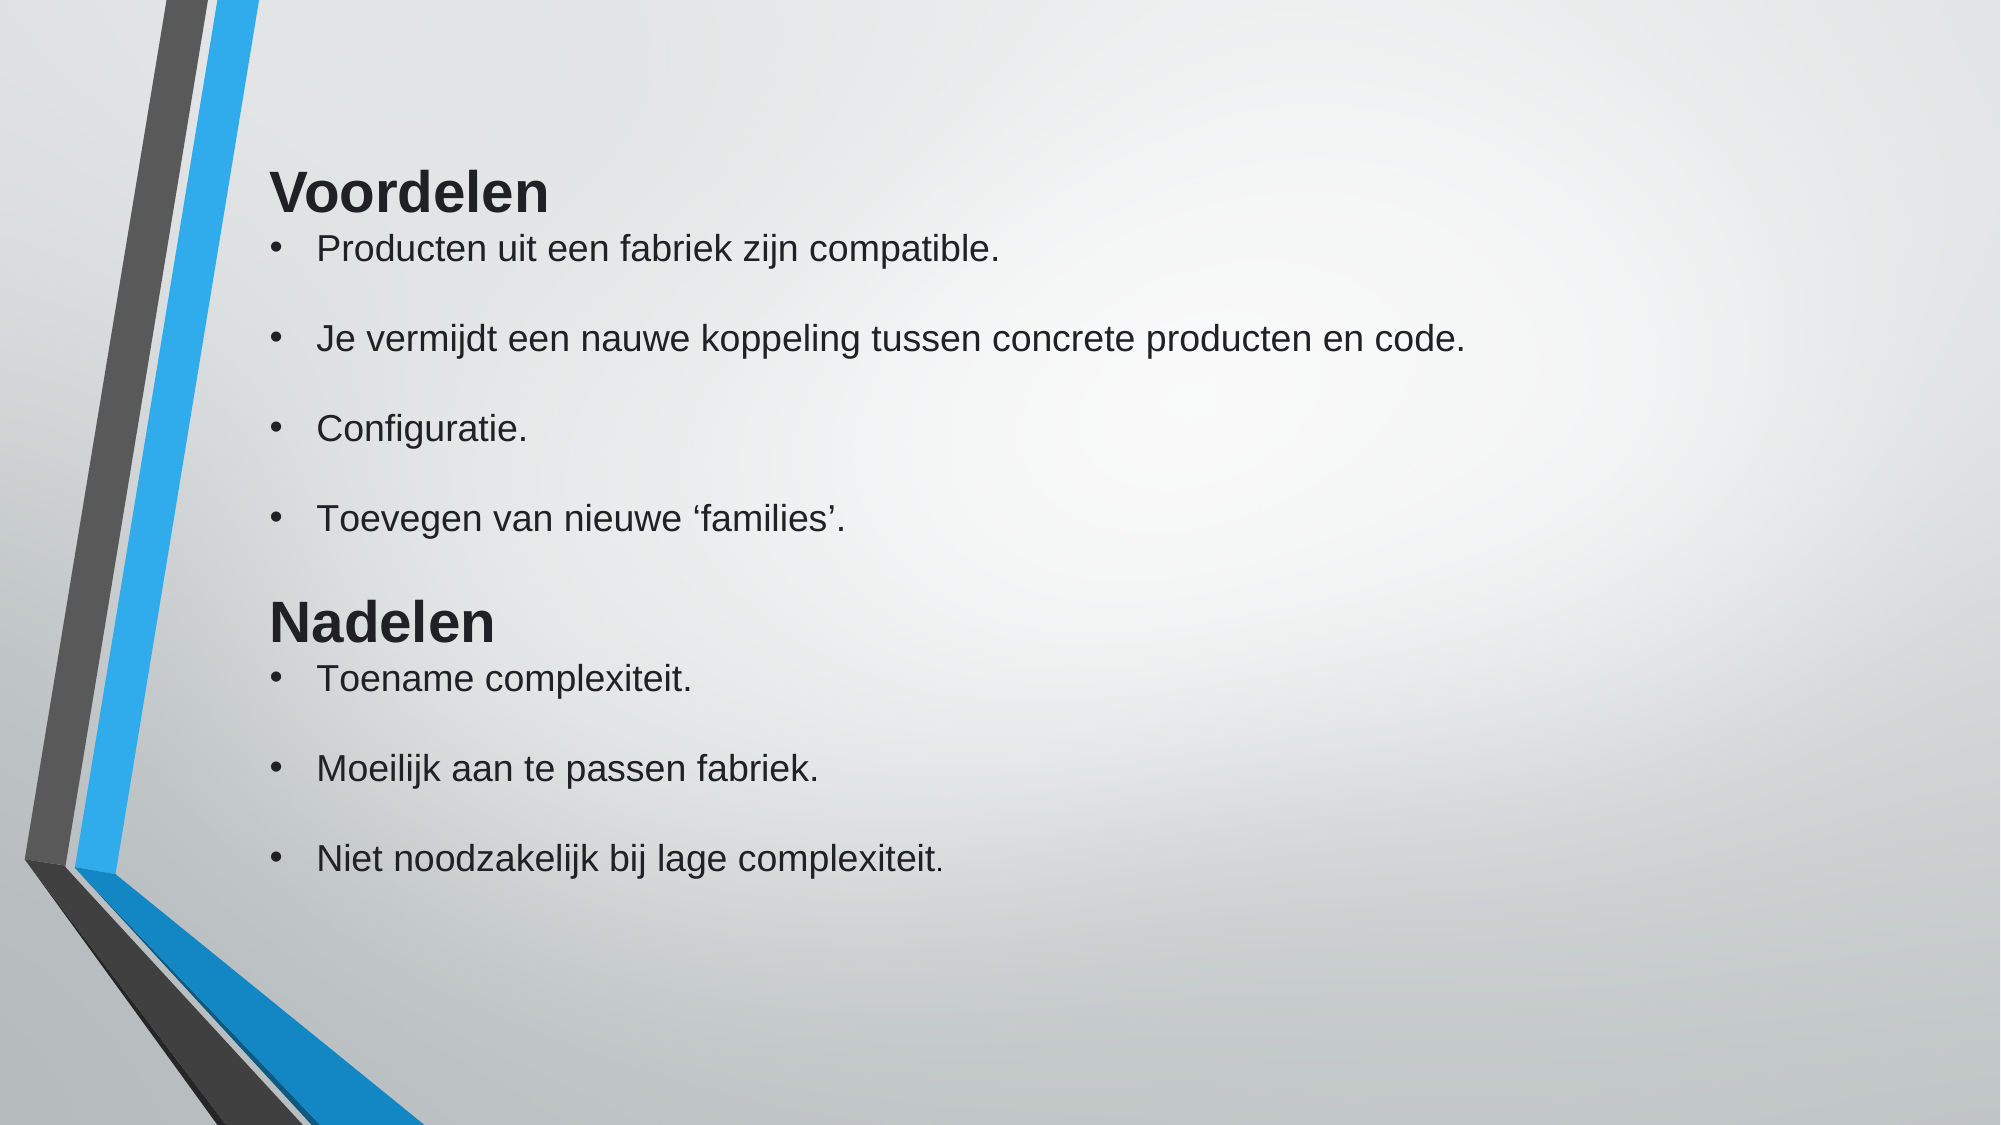

Voordelen
Producten uit een fabriek zijn compatible.

Je vermijdt een nauwe koppeling tussen concrete producten en code.

Configuratie.

Toevegen van nieuwe ‘families’.
Nadelen
Toename complexiteit.

Moeilijk aan te passen fabriek.

Niet noodzakelijk bij lage complexiteit.